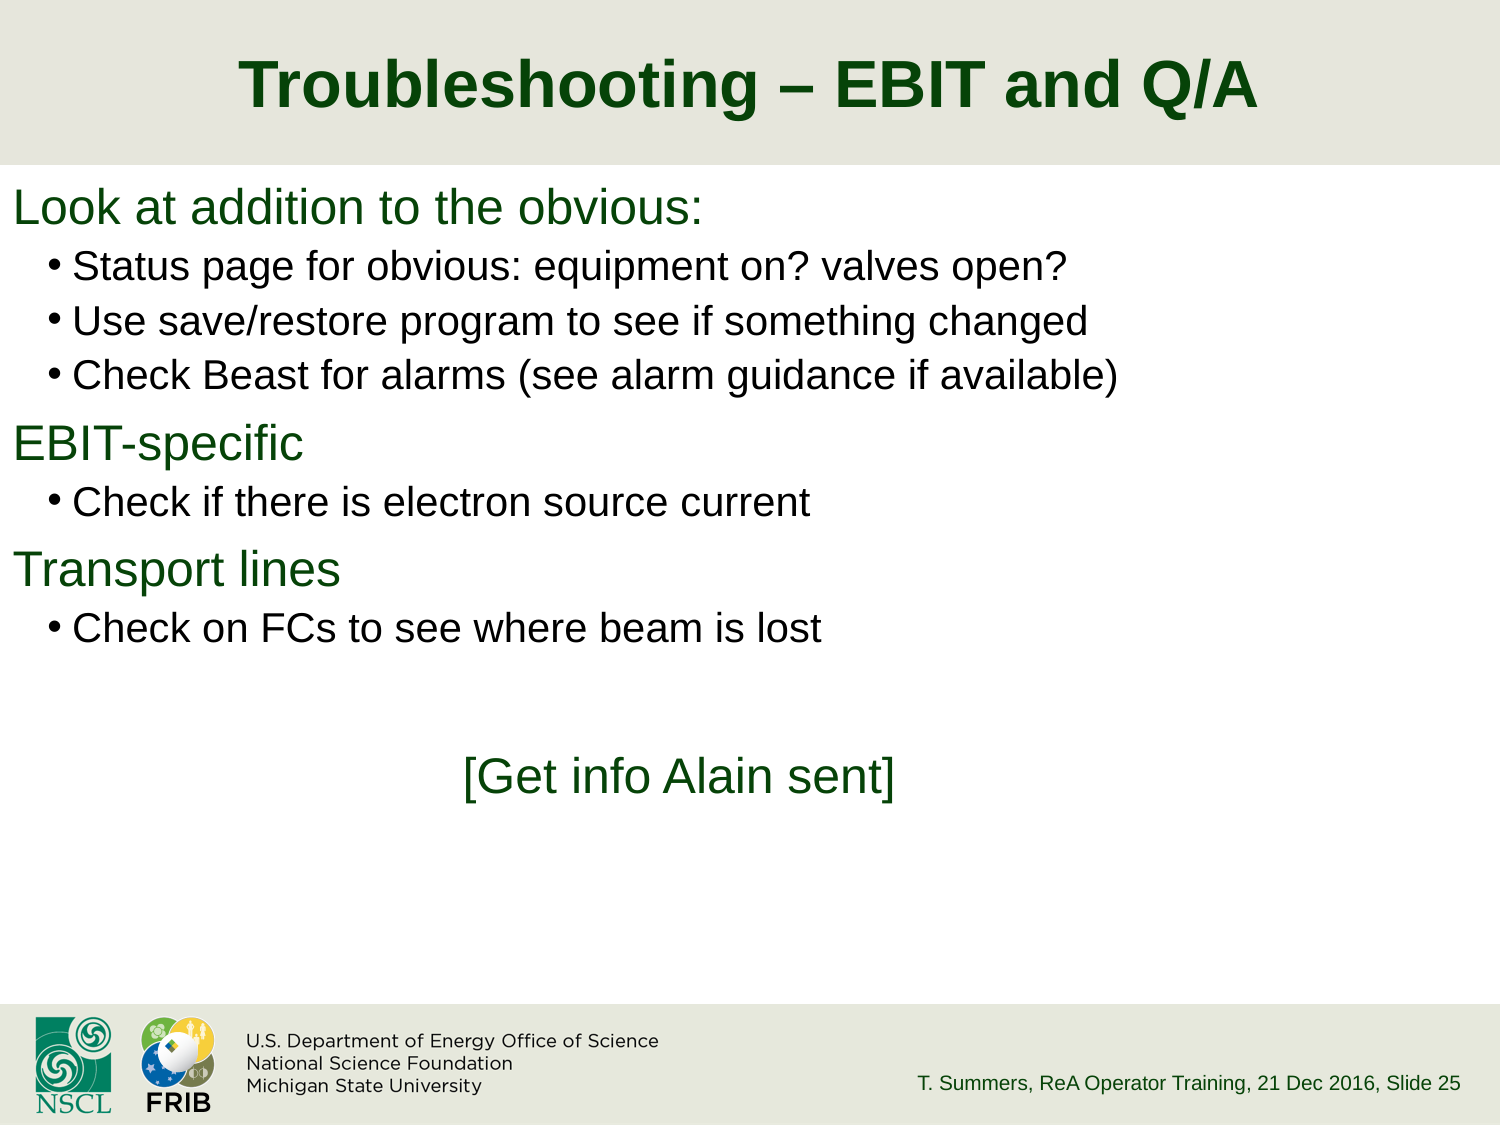

# Troubleshooting – EBIT and Q/A
Look at addition to the obvious:
Status page for obvious: equipment on? valves open?
Use save/restore program to see if something changed
Check Beast for alarms (see alarm guidance if available)
EBIT-specific
Check if there is electron source current
Transport lines
Check on FCs to see where beam is lost

			[Get info Alain sent]

T. Summers, ReA Operator Training, 21 Dec 2016
, Slide 25